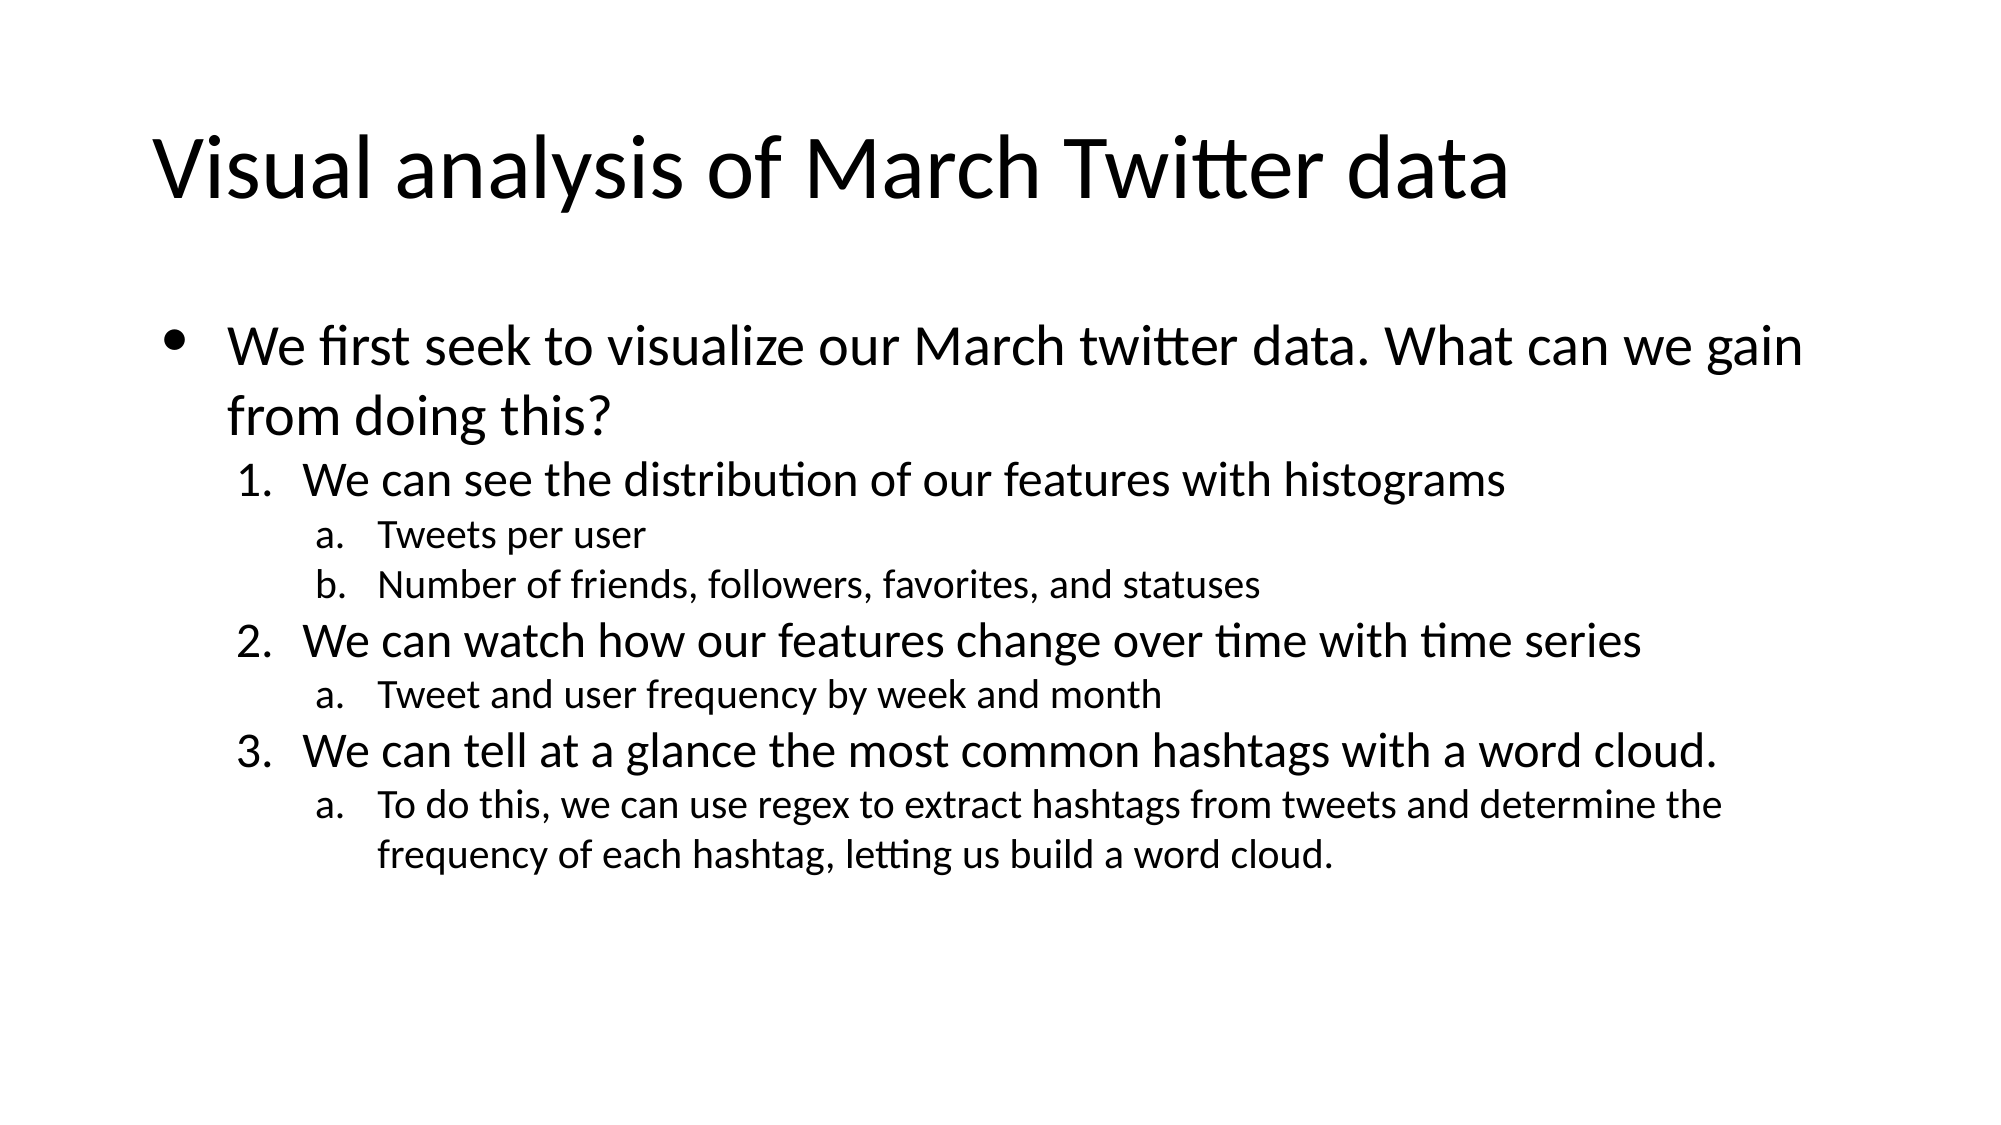

# Visual analysis of March Twitter data
We first seek to visualize our March twitter data. What can we gain from doing this?
We can see the distribution of our features with histograms
Tweets per user
Number of friends, followers, favorites, and statuses
We can watch how our features change over time with time series
Tweet and user frequency by week and month
We can tell at a glance the most common hashtags with a word cloud.
To do this, we can use regex to extract hashtags from tweets and determine the frequency of each hashtag, letting us build a word cloud.